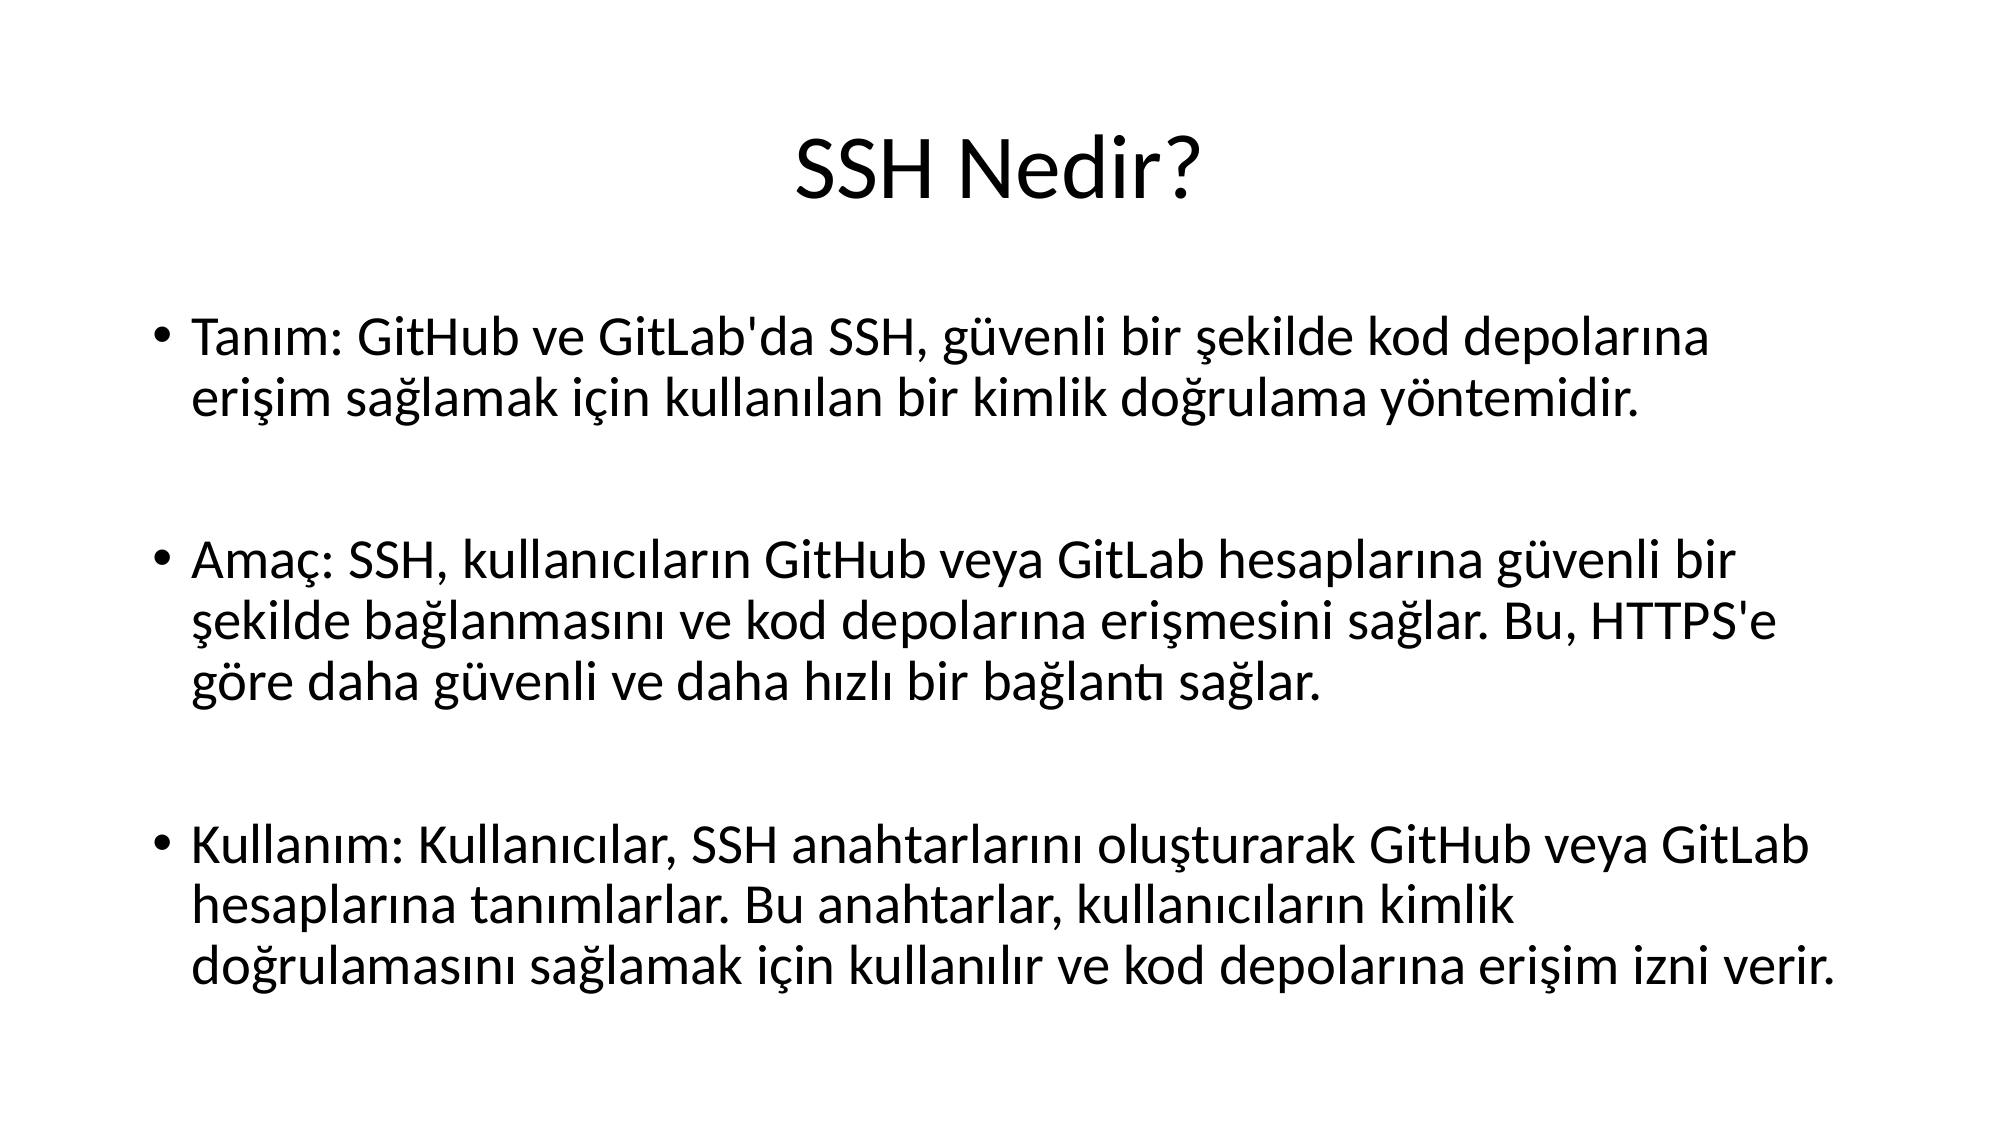

# SSH Nedir?
Tanım: GitHub ve GitLab'da SSH, güvenli bir şekilde kod depolarına erişim sağlamak için kullanılan bir kimlik doğrulama yöntemidir.

Amaç: SSH, kullanıcıların GitHub veya GitLab hesaplarına güvenli bir şekilde bağlanmasını ve kod depolarına erişmesini sağlar. Bu, HTTPS'e göre daha güvenli ve daha hızlı bir bağlantı sağlar.

Kullanım: Kullanıcılar, SSH anahtarlarını oluşturarak GitHub veya GitLab hesaplarına tanımlarlar. Bu anahtarlar, kullanıcıların kimlik doğrulamasını sağlamak için kullanılır ve kod depolarına erişim izni verir.